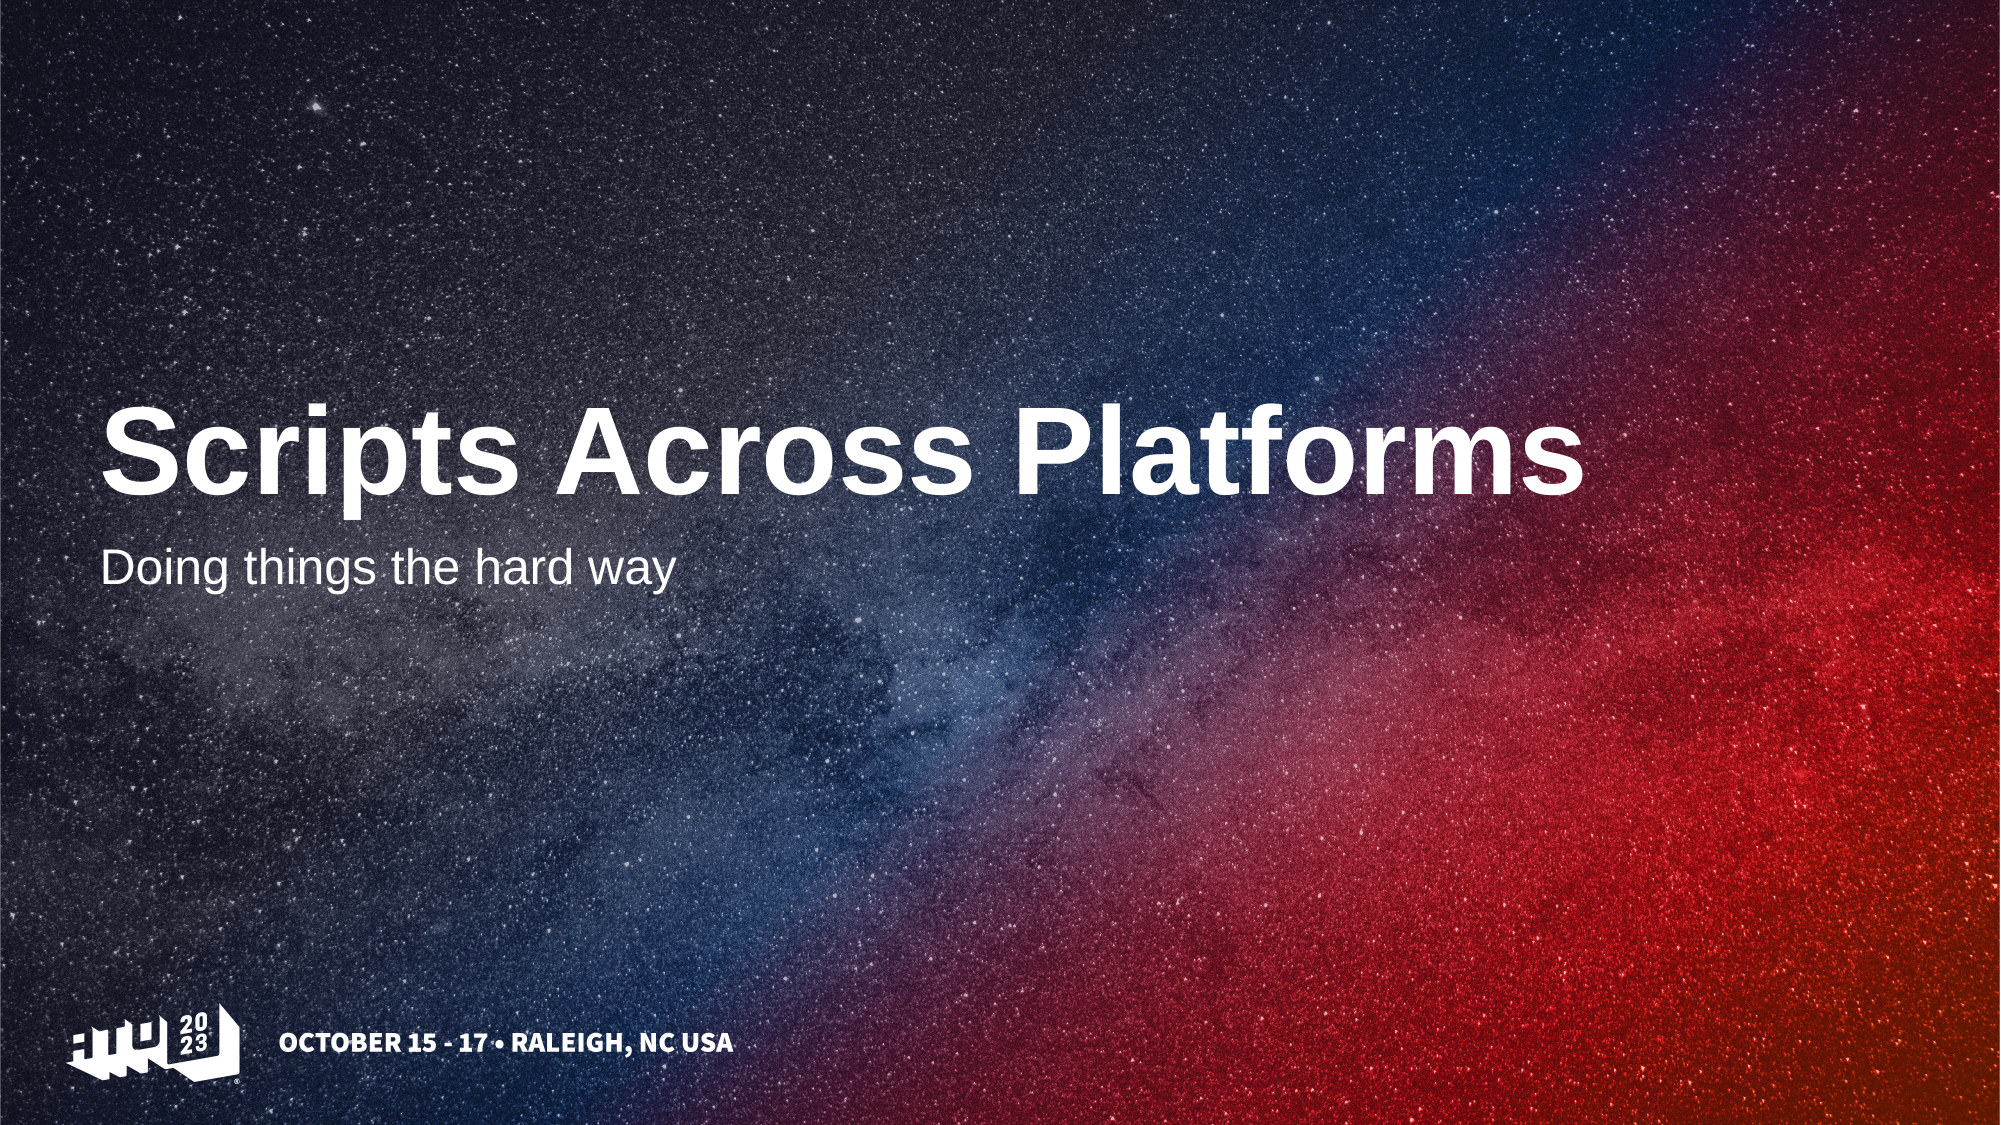

# Scripts Across Platforms
Doing things the hard way